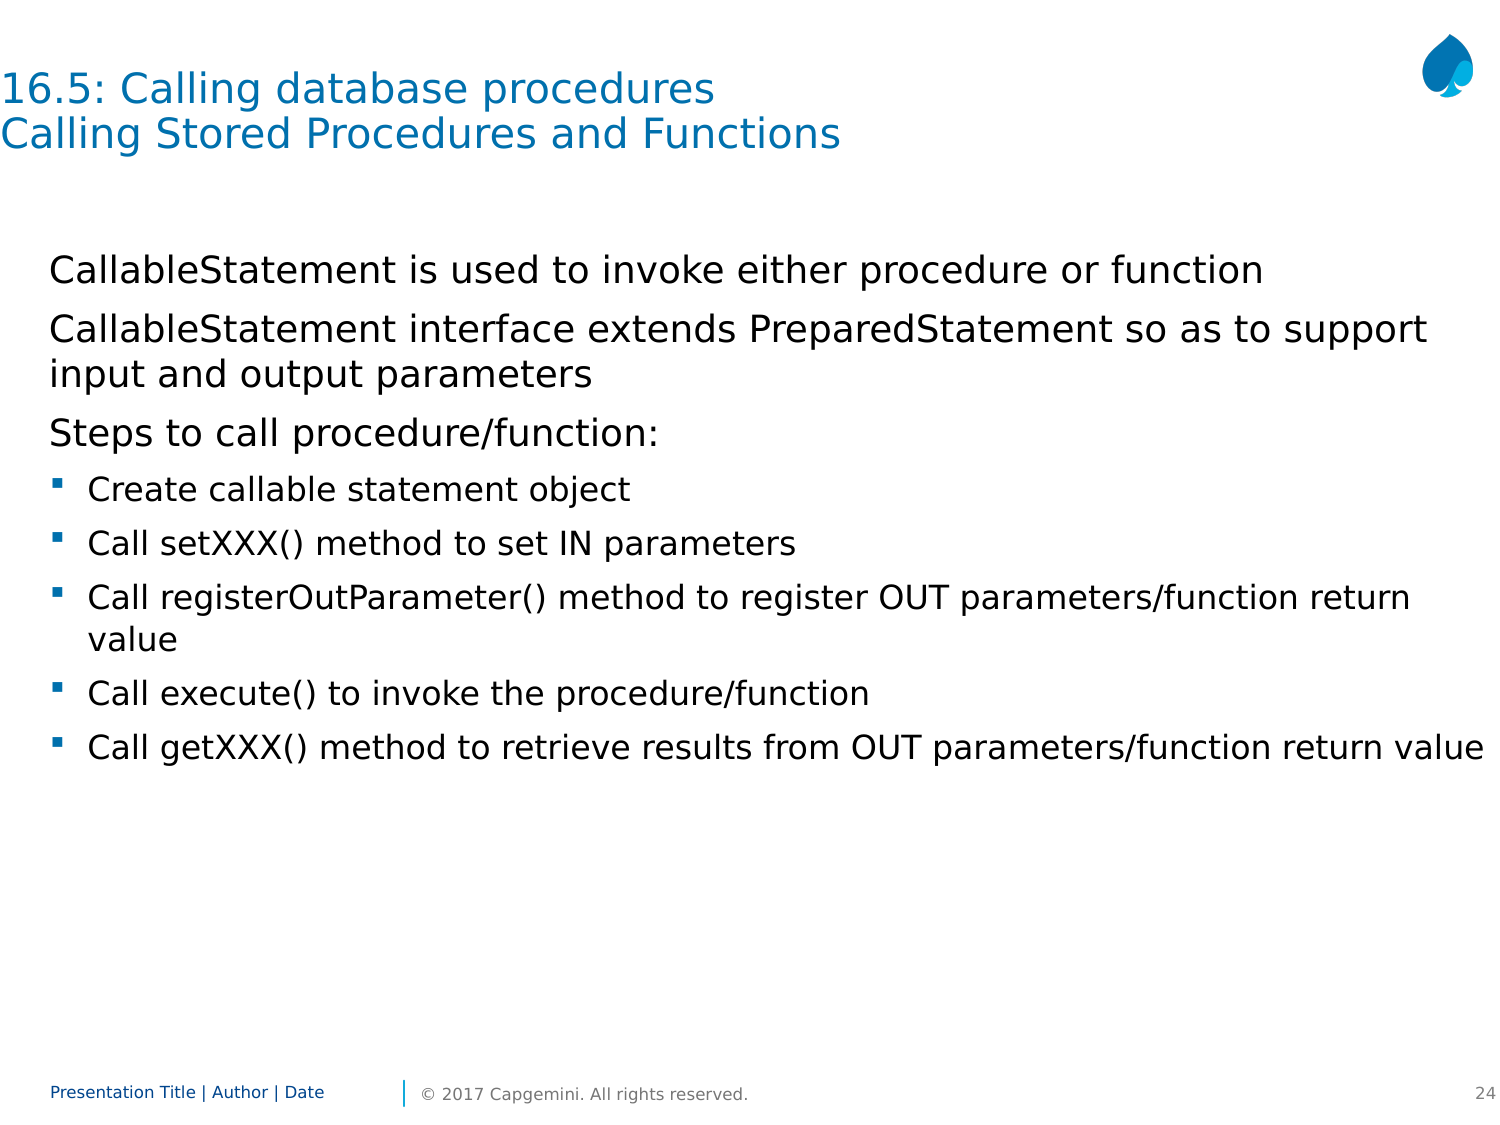

16.5: Calling database procedures
Calling Stored Procedures and Functions
CallableStatement is used to invoke either procedure or function
CallableStatement interface extends PreparedStatement so as to support input and output parameters
Steps to call procedure/function:
Create callable statement object
Call setXXX() method to set IN parameters
Call registerOutParameter() method to register OUT parameters/function return value
Call execute() to invoke the procedure/function
Call getXXX() method to retrieve results from OUT parameters/function return value